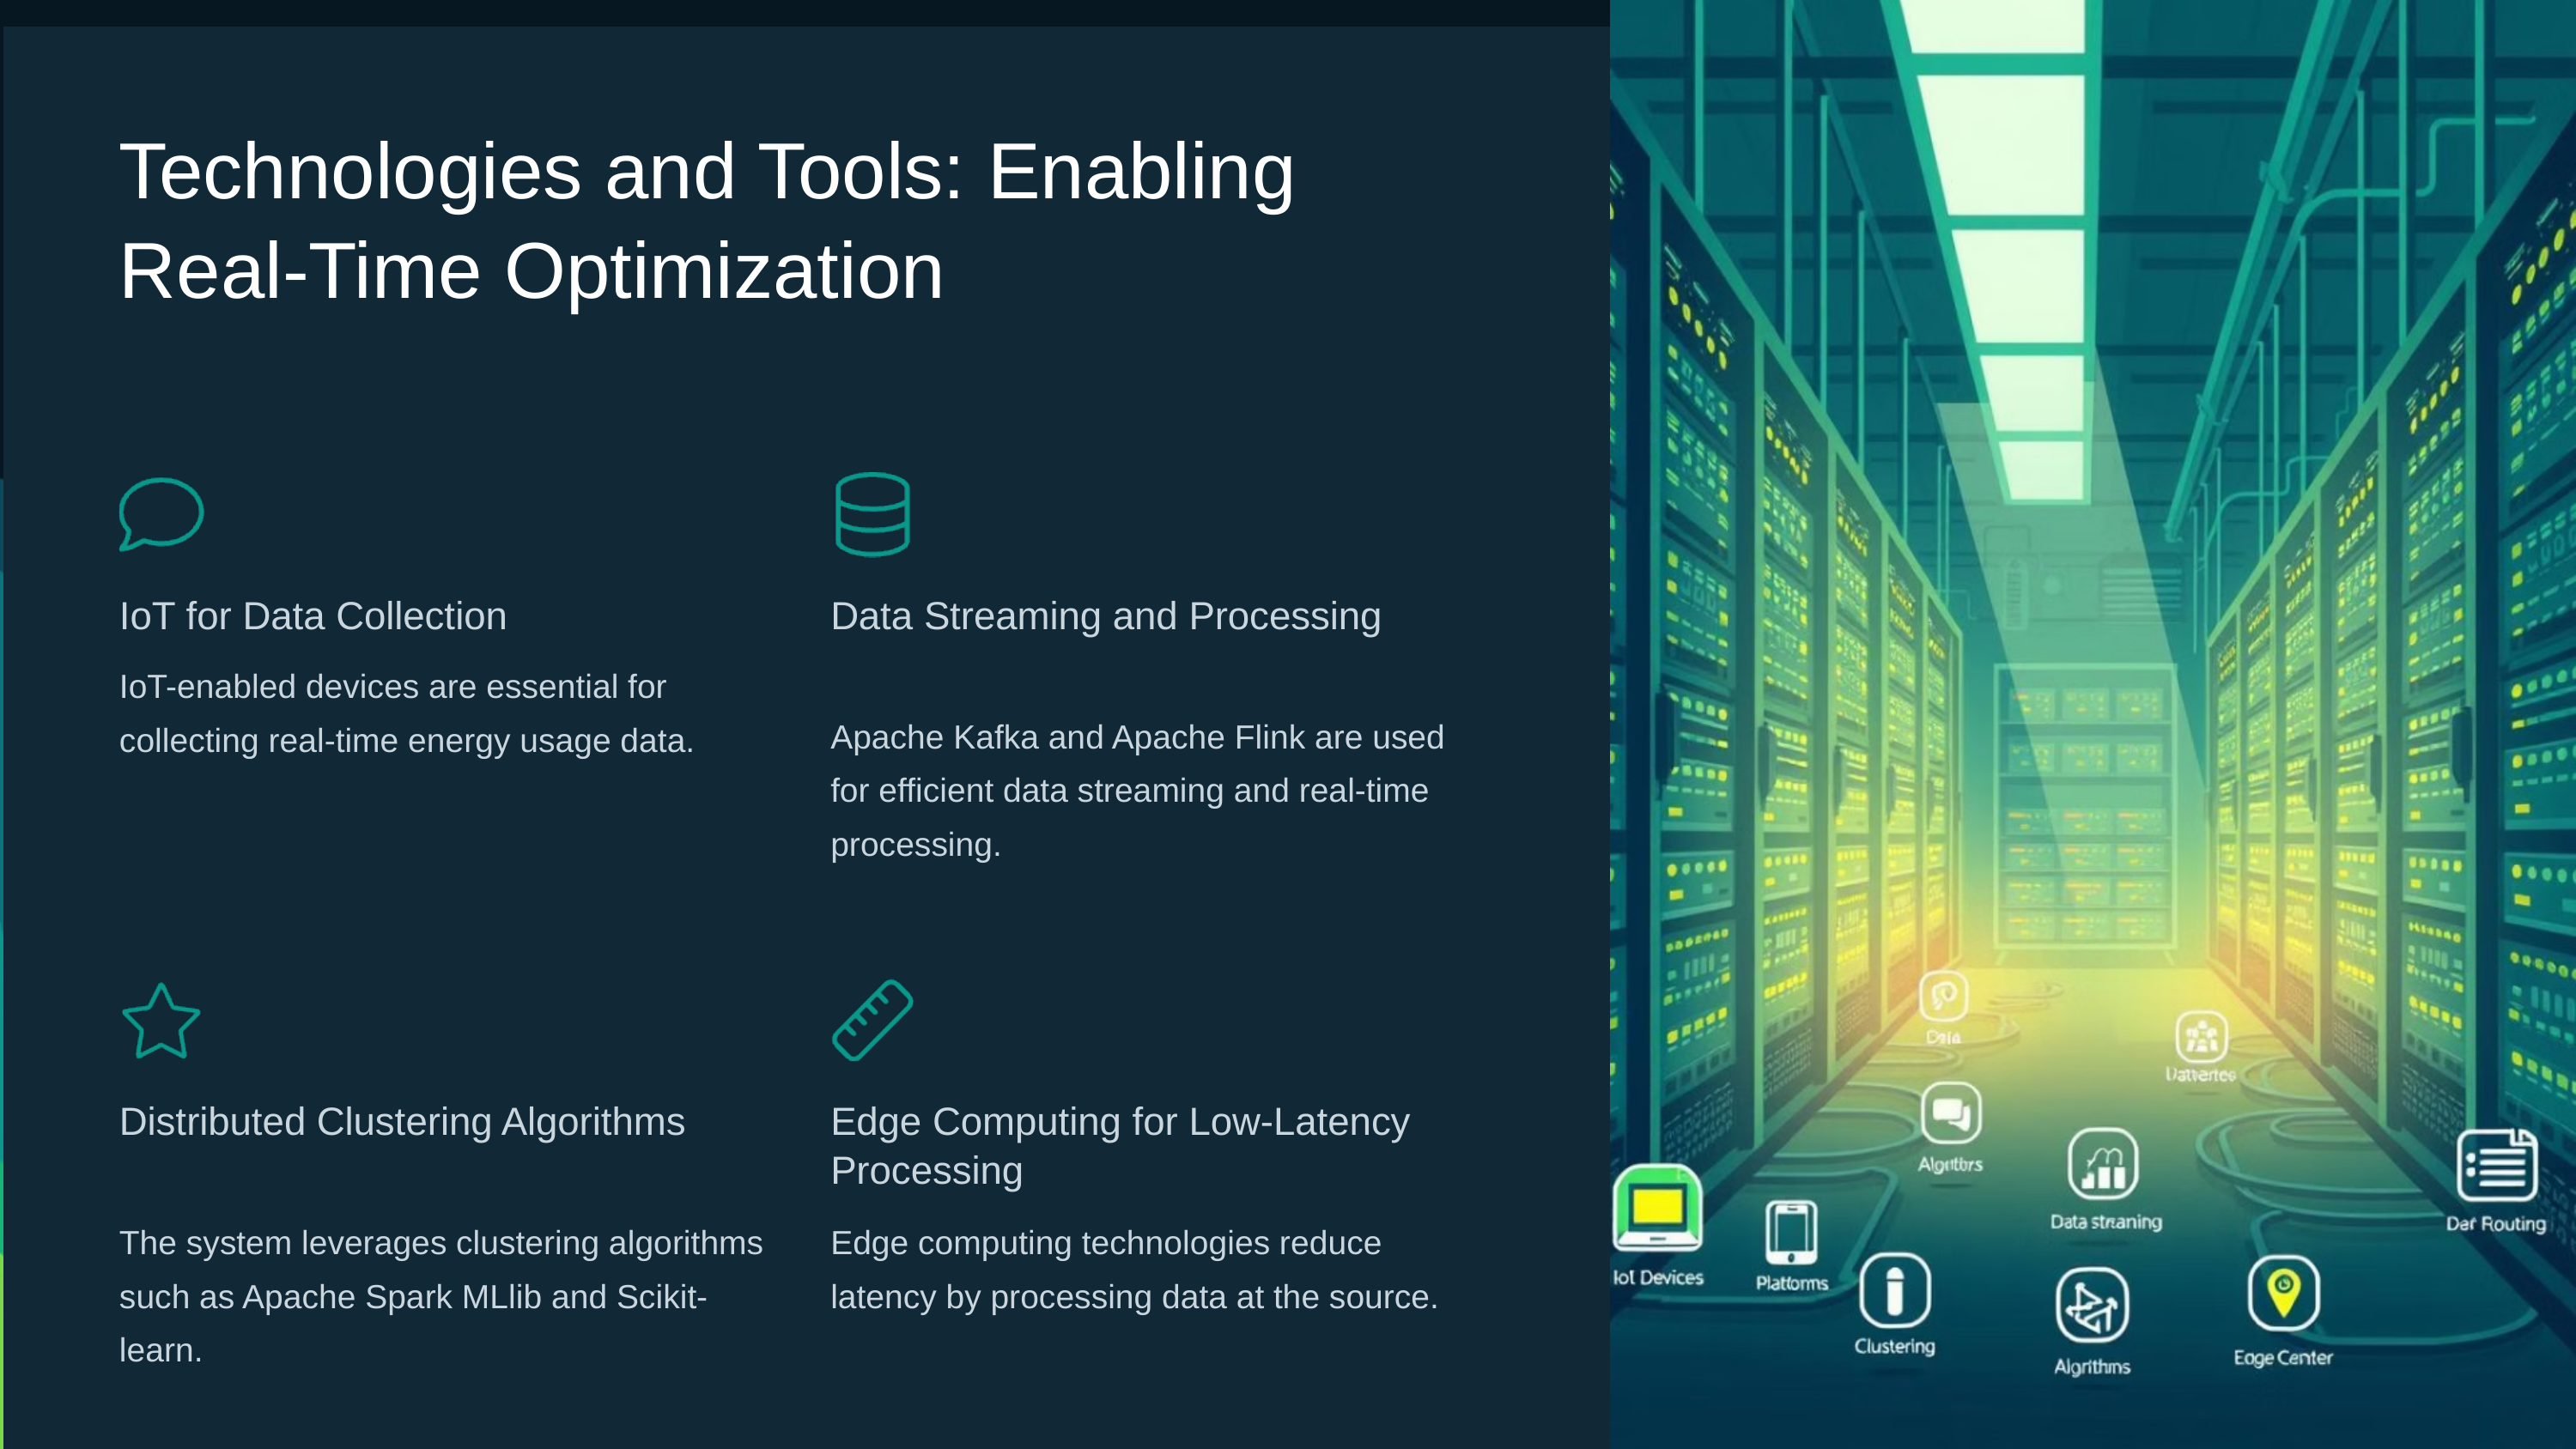

Technologies and Tools: Enabling Real-Time Optimization

IoT for Data Collection
Data Streaming and Processing
IoT-enabled devices are essential for collecting real-time energy usage data.
Apache Kafka and Apache Flink are used for efficient data streaming and real-time processing.

Distributed Clustering Algorithms
Edge Computing for Low-Latency Processing
The system leverages clustering algorithms such as Apache Spark MLlib and Scikit-learn.
Edge computing technologies reduce latency by processing data at the source.